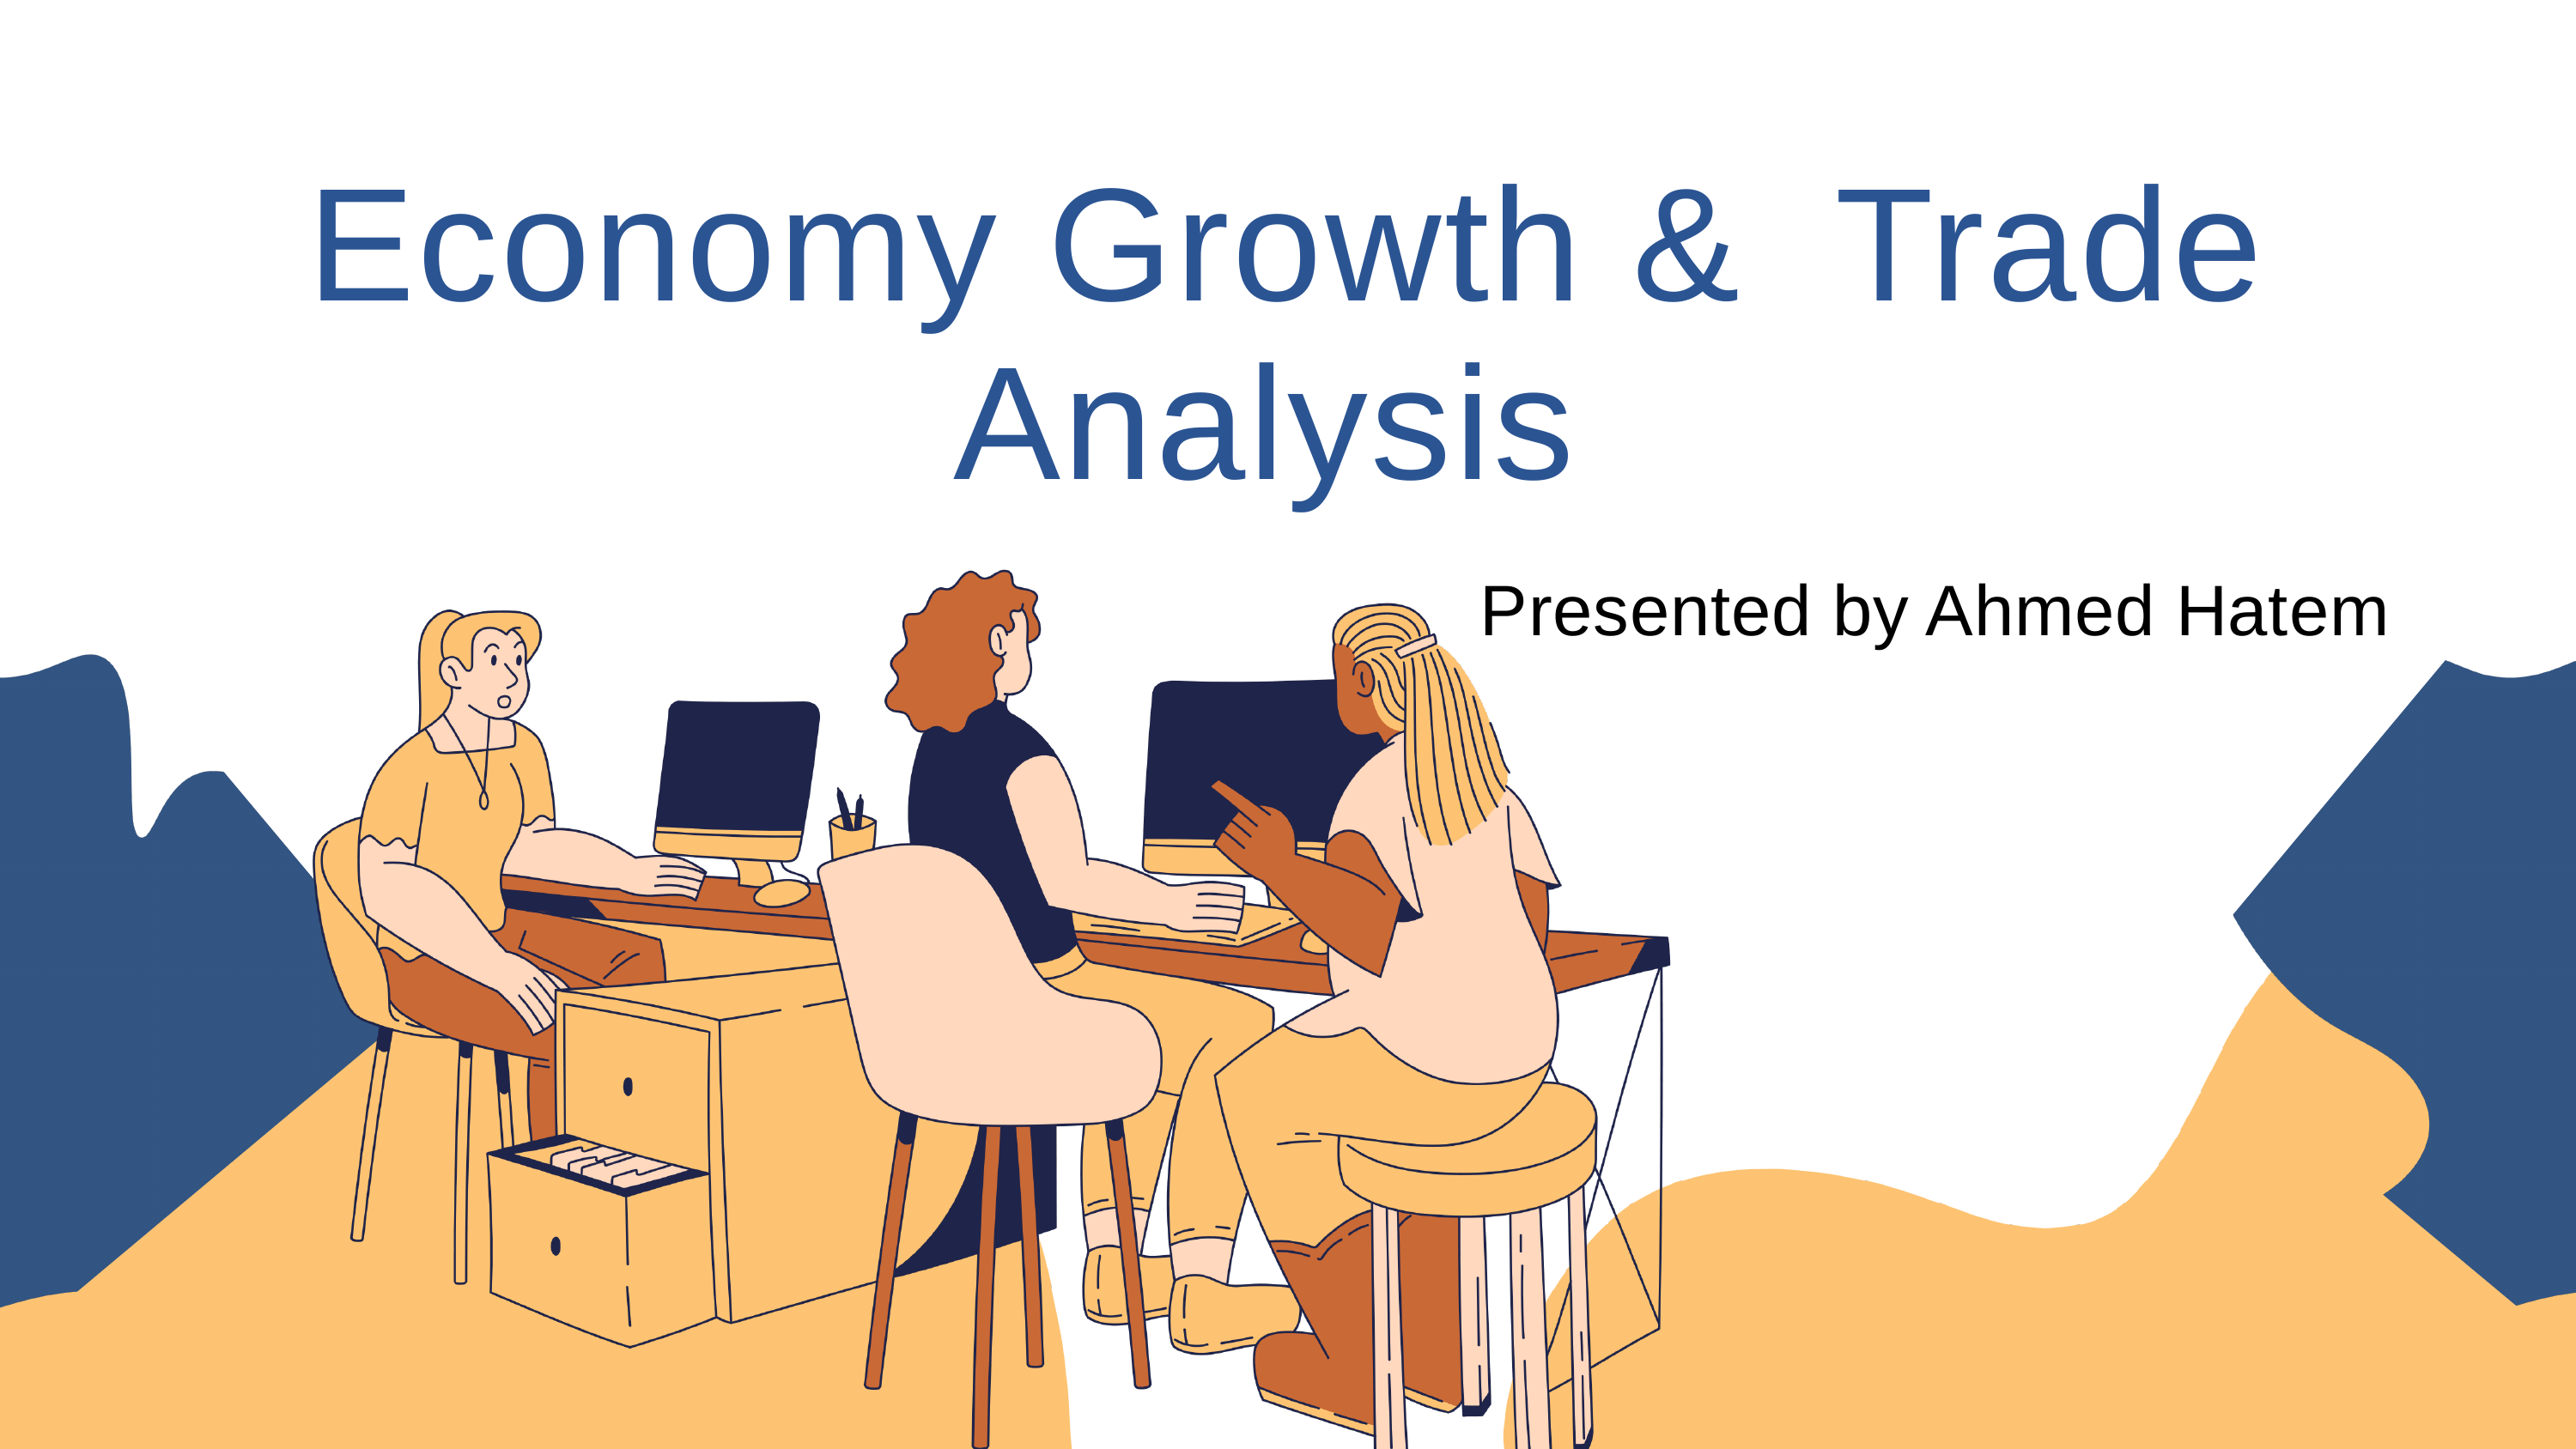

Economy Growth &  Trade Analysis
Presented by Ahmed Hatem